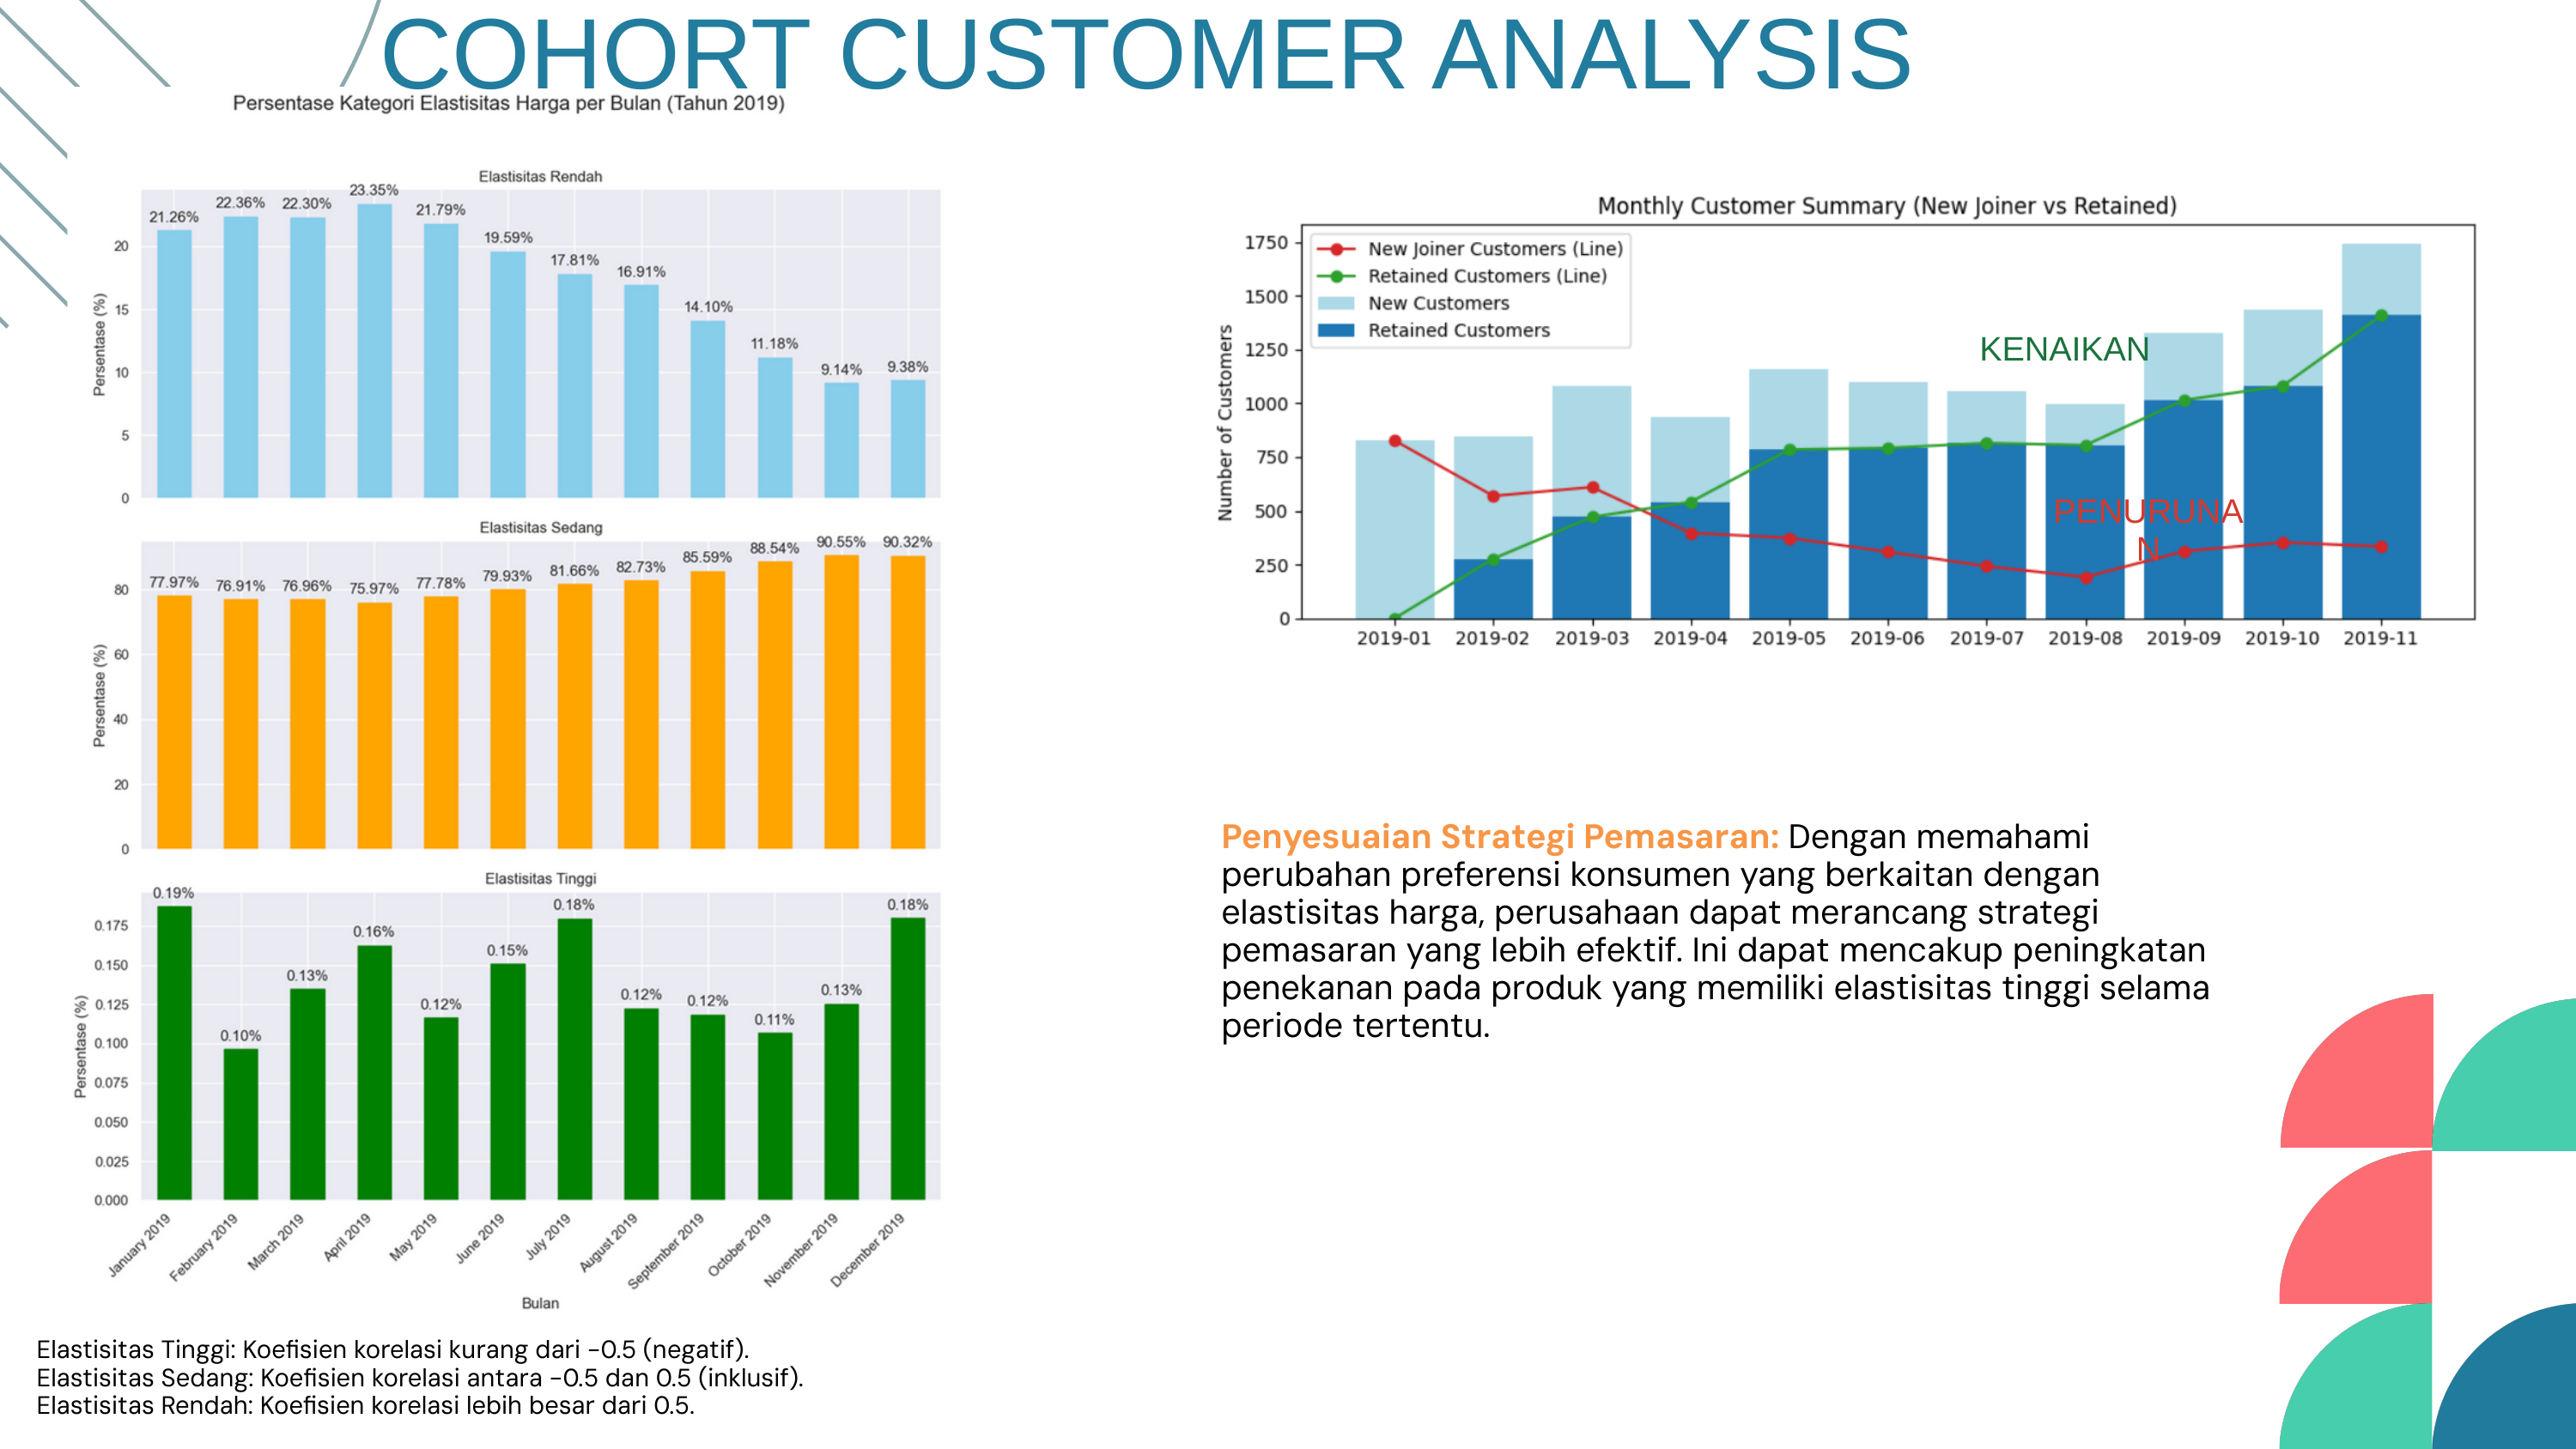

COHORT CUSTOMER ANALYSIS

KENAIKAN
PENURUNAN

Penyesuaian Strategi Pemasaran: Dengan memahami perubahan preferensi konsumen yang berkaitan dengan elastisitas harga, perusahaan dapat merancang strategi pemasaran yang lebih efektif. Ini dapat mencakup peningkatan penekanan pada produk yang memiliki elastisitas tinggi selama periode tertentu.

Elastisitas Tinggi: Koefisien korelasi kurang dari -0.5 (negatif).
Elastisitas Sedang: Koefisien korelasi antara -0.5 dan 0.5 (inklusif).
Elastisitas Rendah: Koefisien korelasi lebih besar dari 0.5.